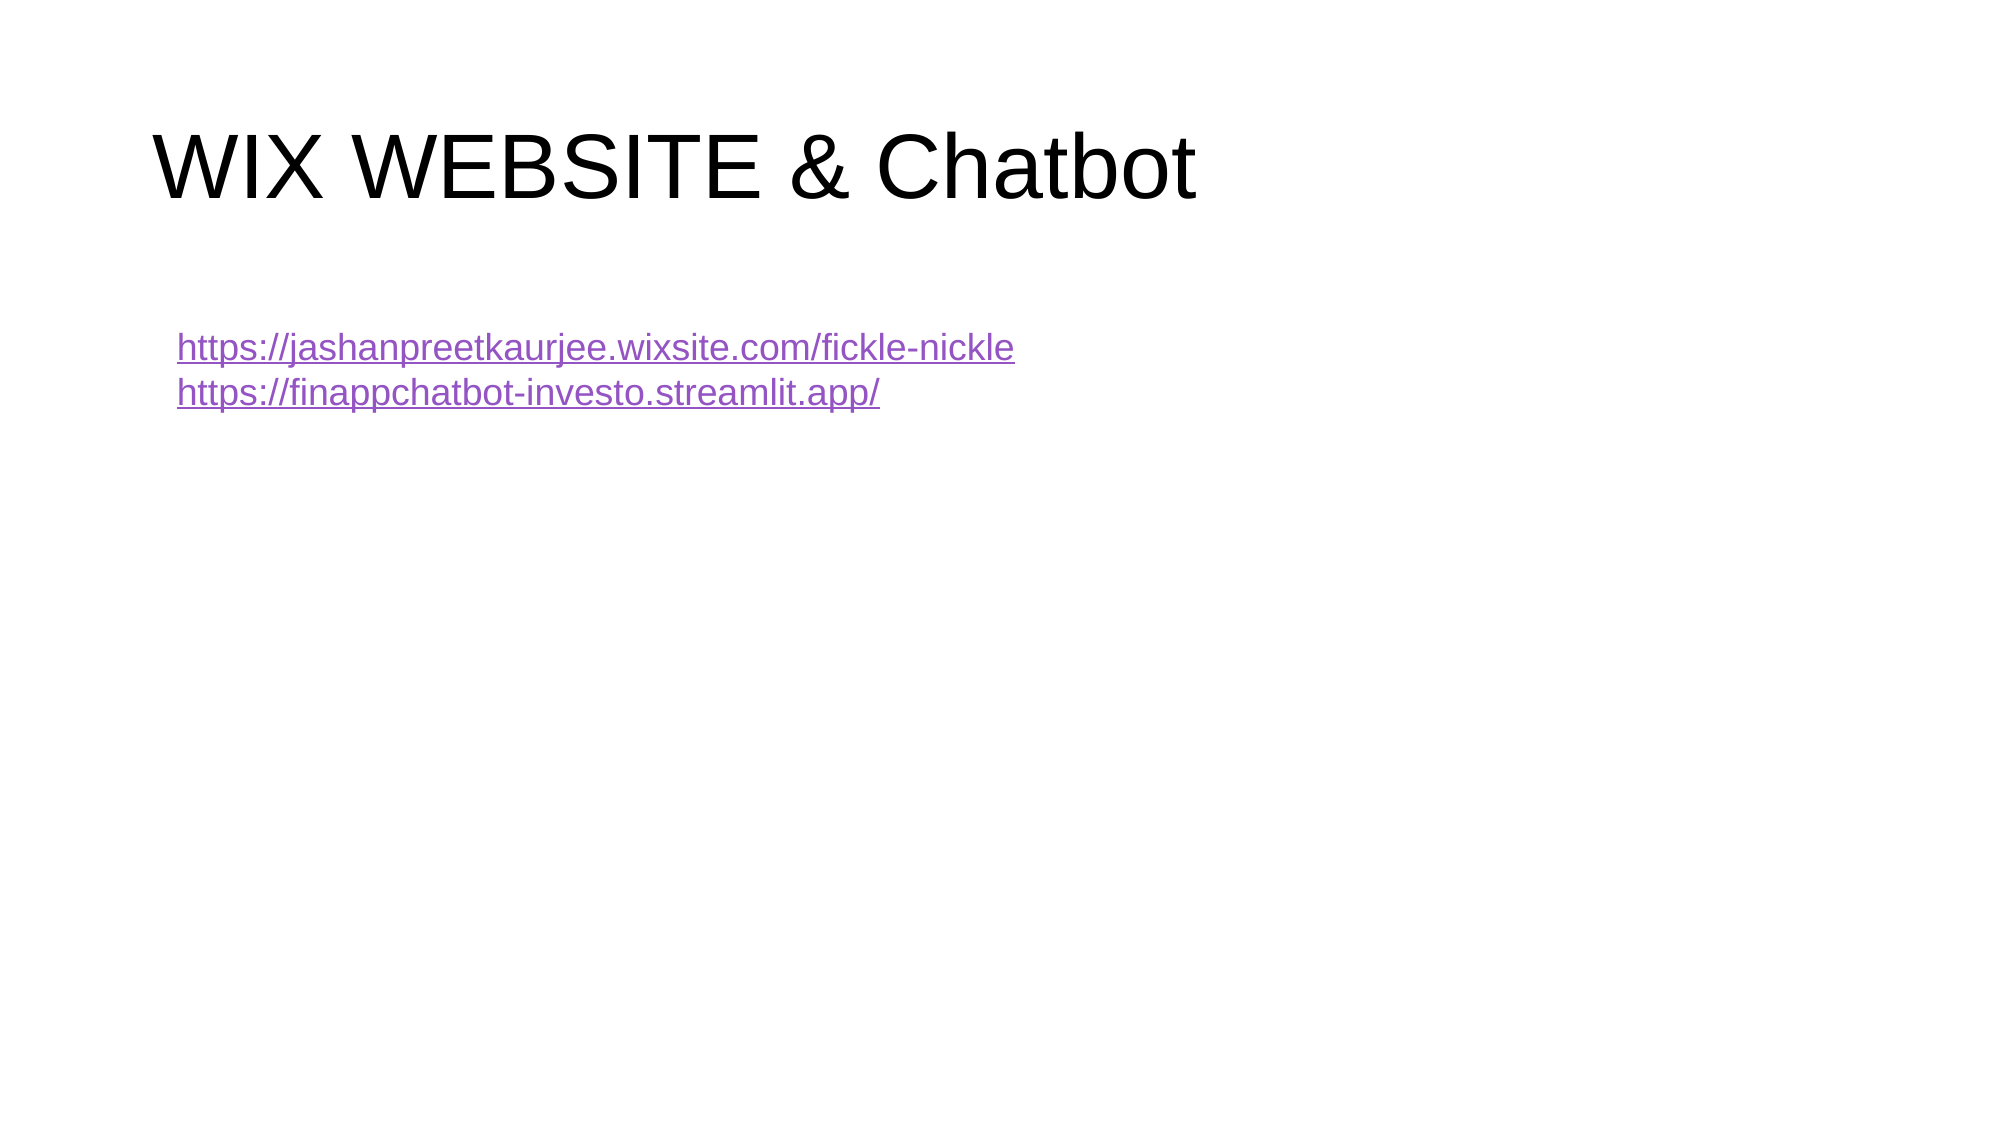

# WIX WEBSITE & Chatbot
https://jashanpreetkaurjee.wixsite.com/fickle-nickle
https://finappchatbot-investo.streamlit.app/